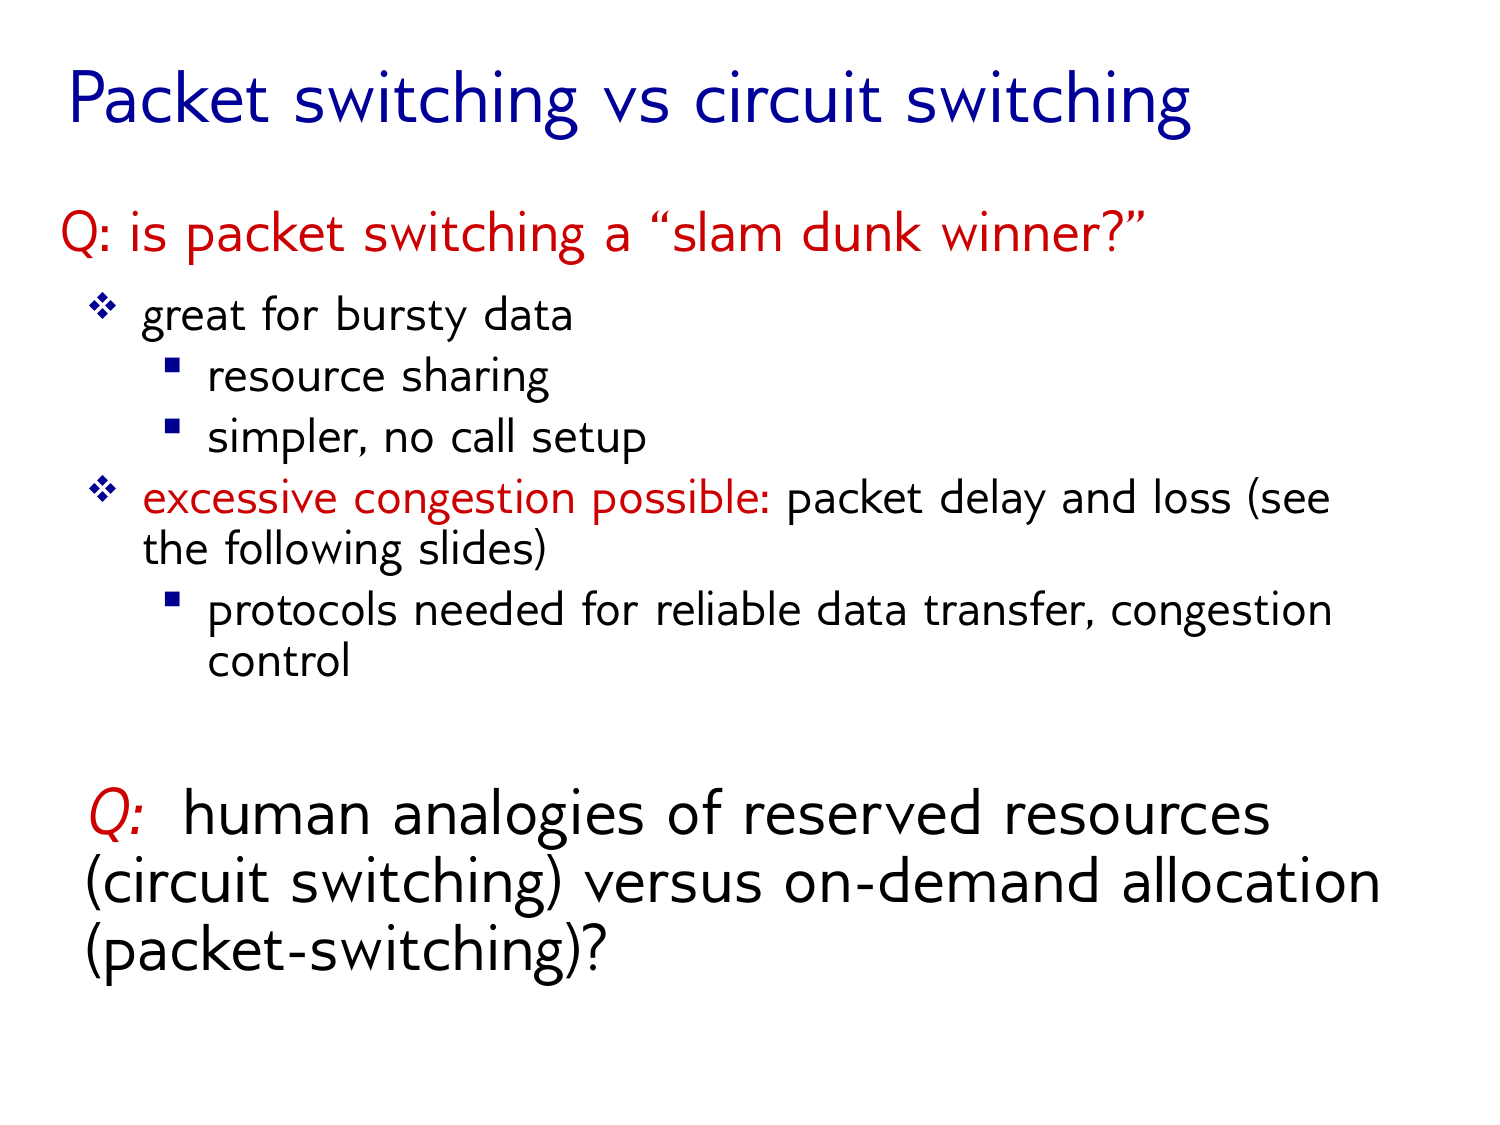

Packet switching vs circuit switching
Q: is packet switching a “slam dunk winner?”
great for bursty data
resource sharing
simpler, no call setup
excessive congestion possible: packet delay and loss (see the following slides)
protocols needed for reliable data transfer, congestion control

Q:  human analogies of reserved resources (circuit switching) versus on-demand allocation (packet-switching)?